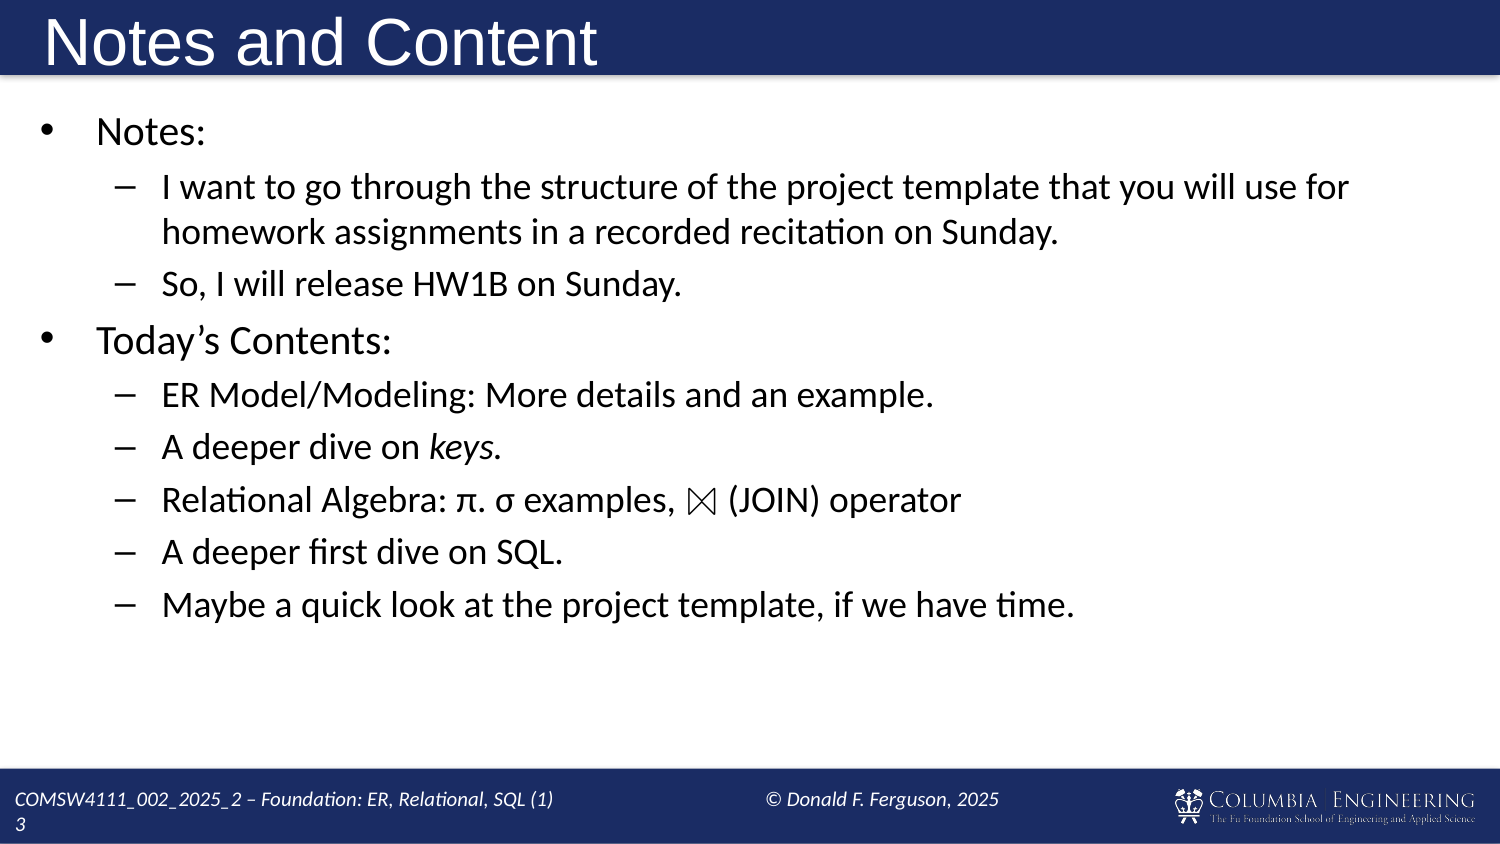

# Notes and Content
Notes:
I want to go through the structure of the project template that you will use for homework assignments in a recorded recitation on Sunday.
So, I will release HW1B on Sunday.
Today’s Contents:
ER Model/Modeling: More details and an example.
A deeper dive on keys.
Relational Algebra: π. σ examples, ⨝ (JOIN) operator
A deeper first dive on SQL.
Maybe a quick look at the project template, if we have time.